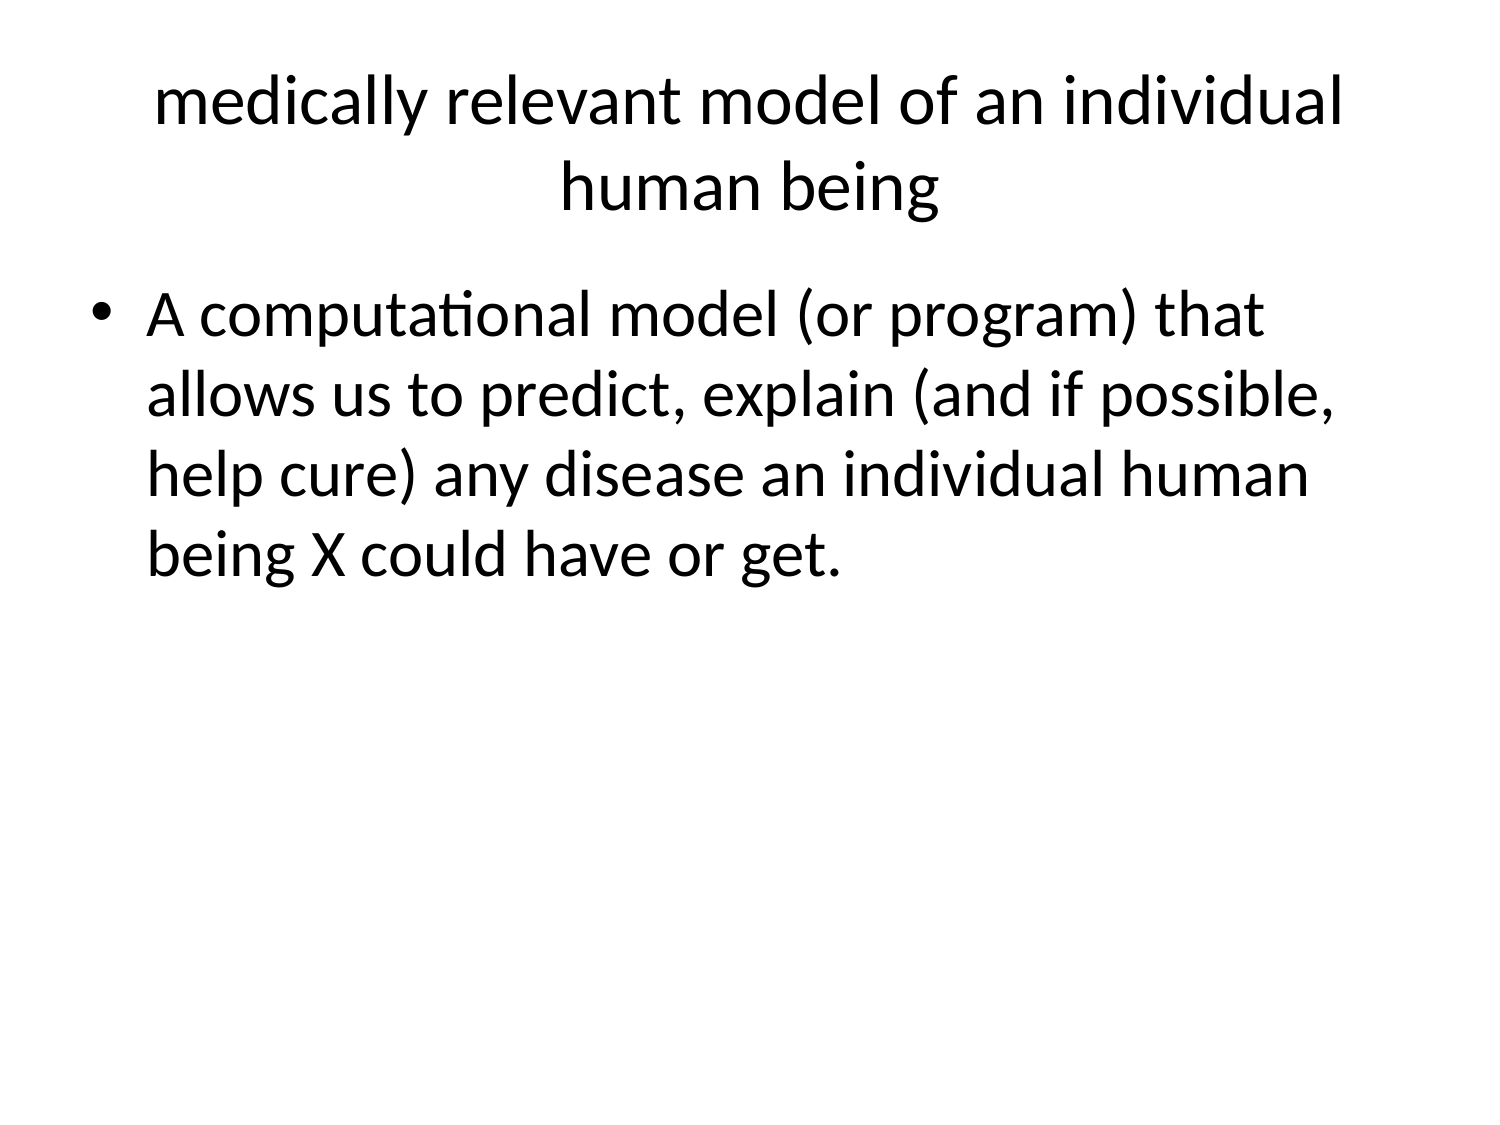

# medically relevant model of an individual human being
A computational model (or program) that allows us to predict, explain (and if possible, help cure) any disease an individual human being X could have or get.